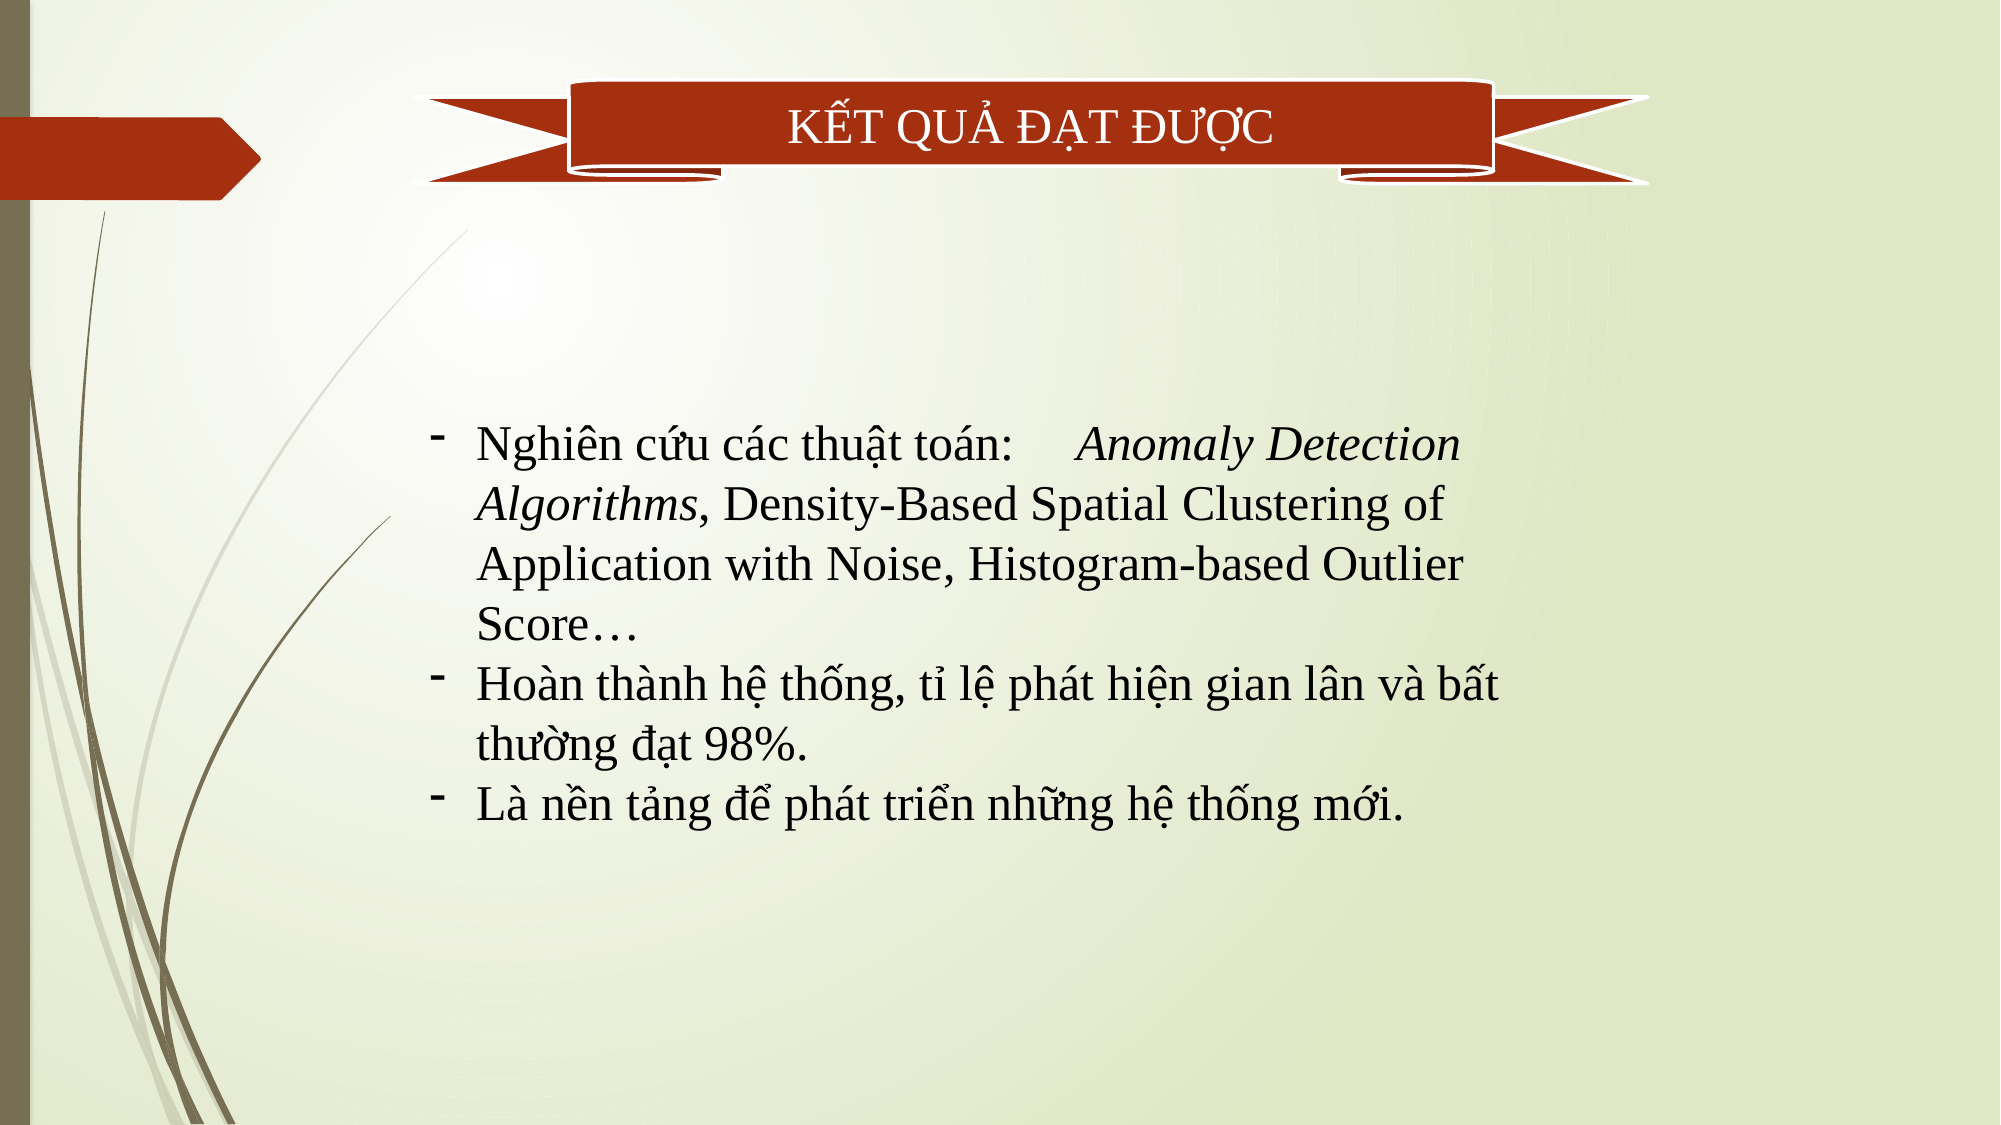

KẾT QUẢ ĐẠT ĐƯỢC
Nghiên cứu các thuật toán: 	Anomaly Detection Algorithms, Density-Based Spatial Clustering of Application with Noise, Histogram-based Outlier Score…
Hoàn thành hệ thống, tỉ lệ phát hiện gian lân và bất thường đạt 98%.
Là nền tảng để phát triển những hệ thống mới.